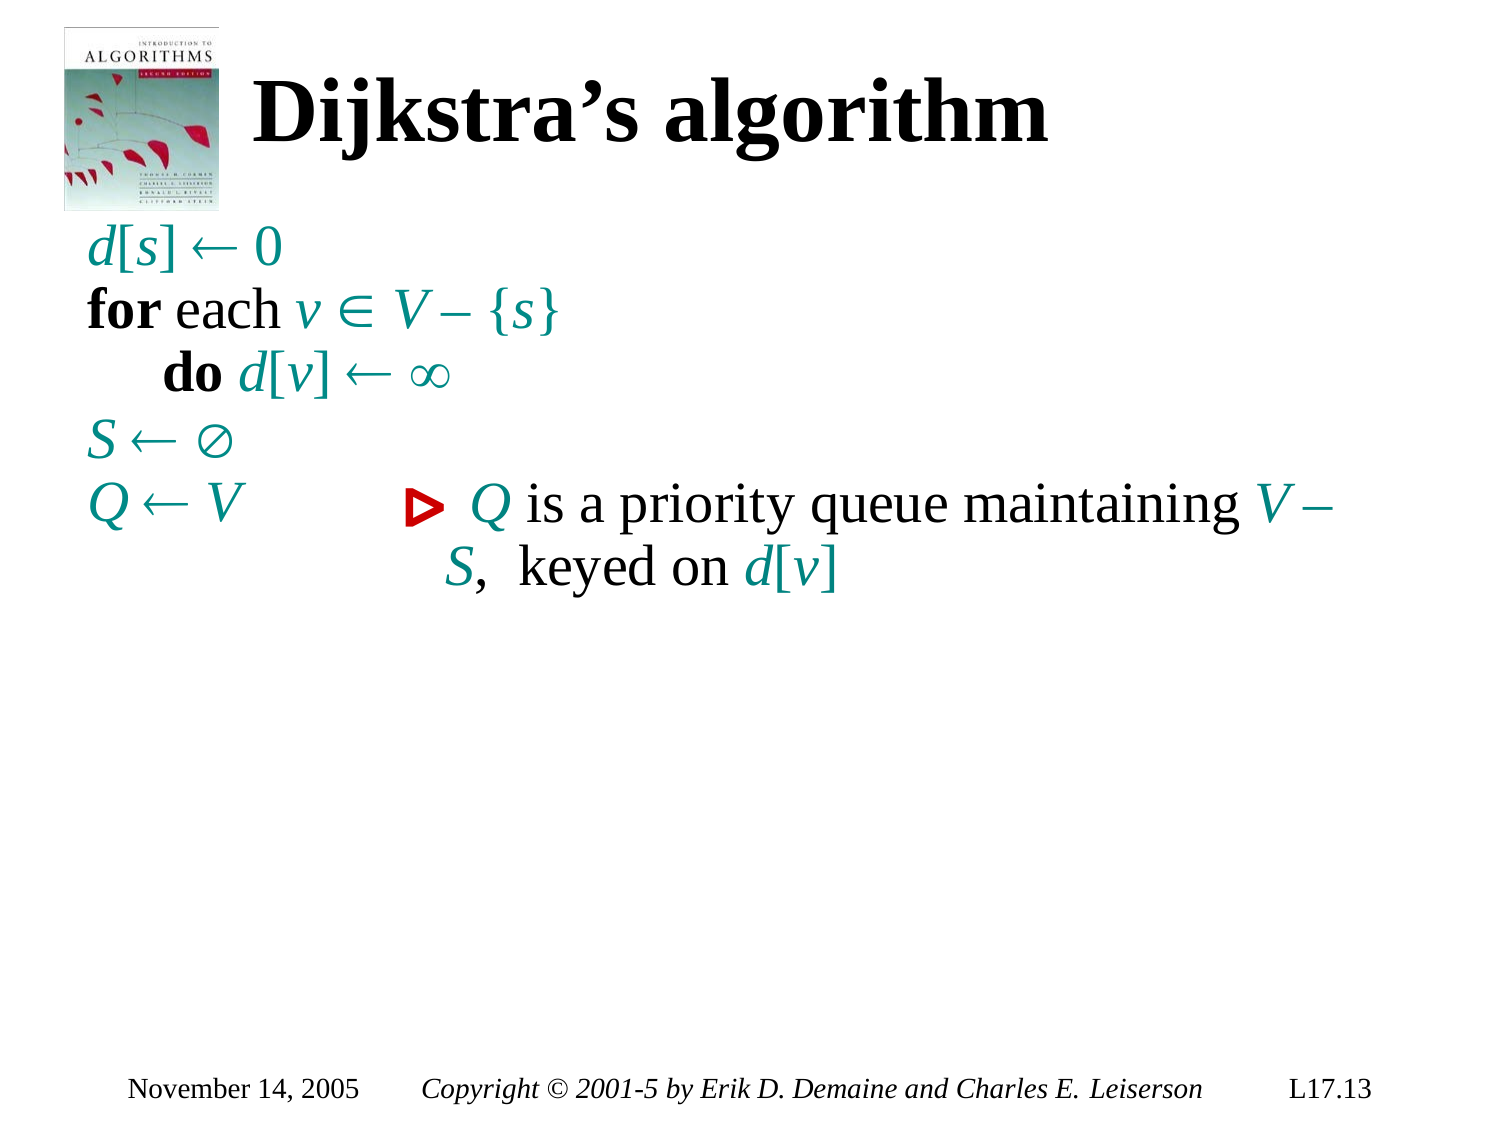

# Dijkstra’s algorithm
d[s] ← 0
for each v ∈ V – {s}
do d[v] ← ∞
S ← ∅
Q ← V
⊳ Q is a priority queue maintaining V – S,  keyed on d[v]
November 14, 2005
Copyright © 2001-5 by Erik D. Demaine and Charles E. Leiserson
L17.13